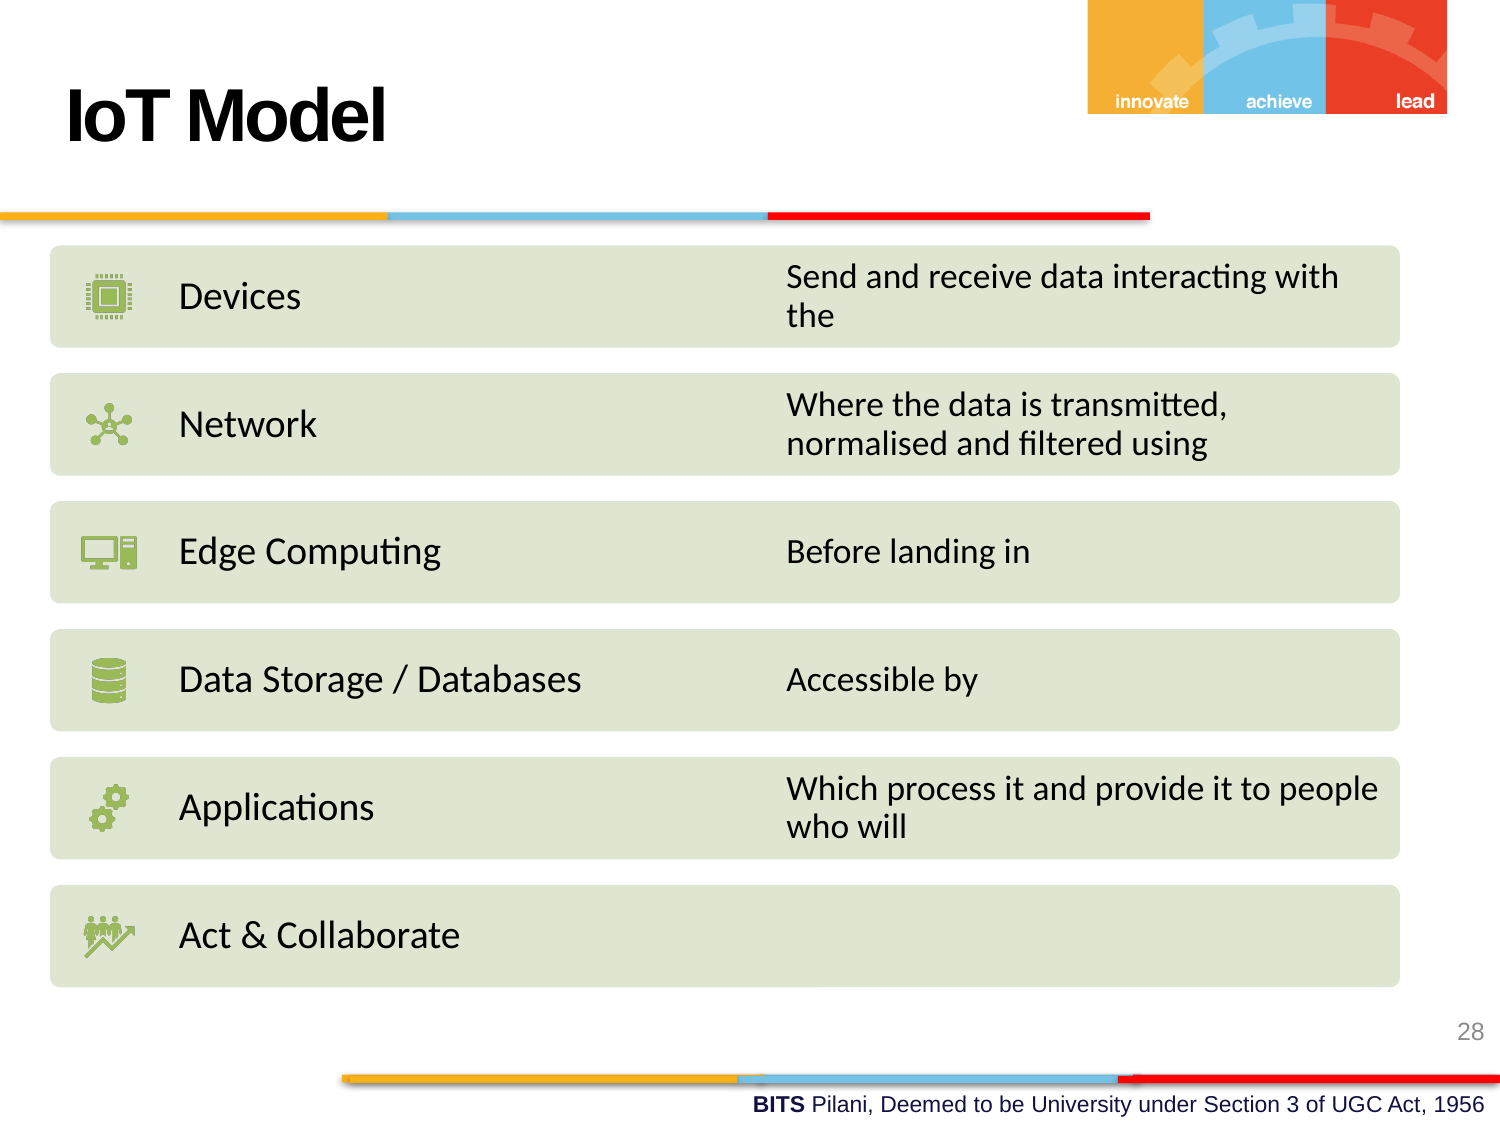

IoT Model
Devices
Send and receive data interacting with the
Network
Where the data is transmitted, normalised and filtered using
Edge Computing
Before landing in
Data Storage / Databases
Accessible by
Applications
Which process it and provide it to people who will
Act & Collaborate
28